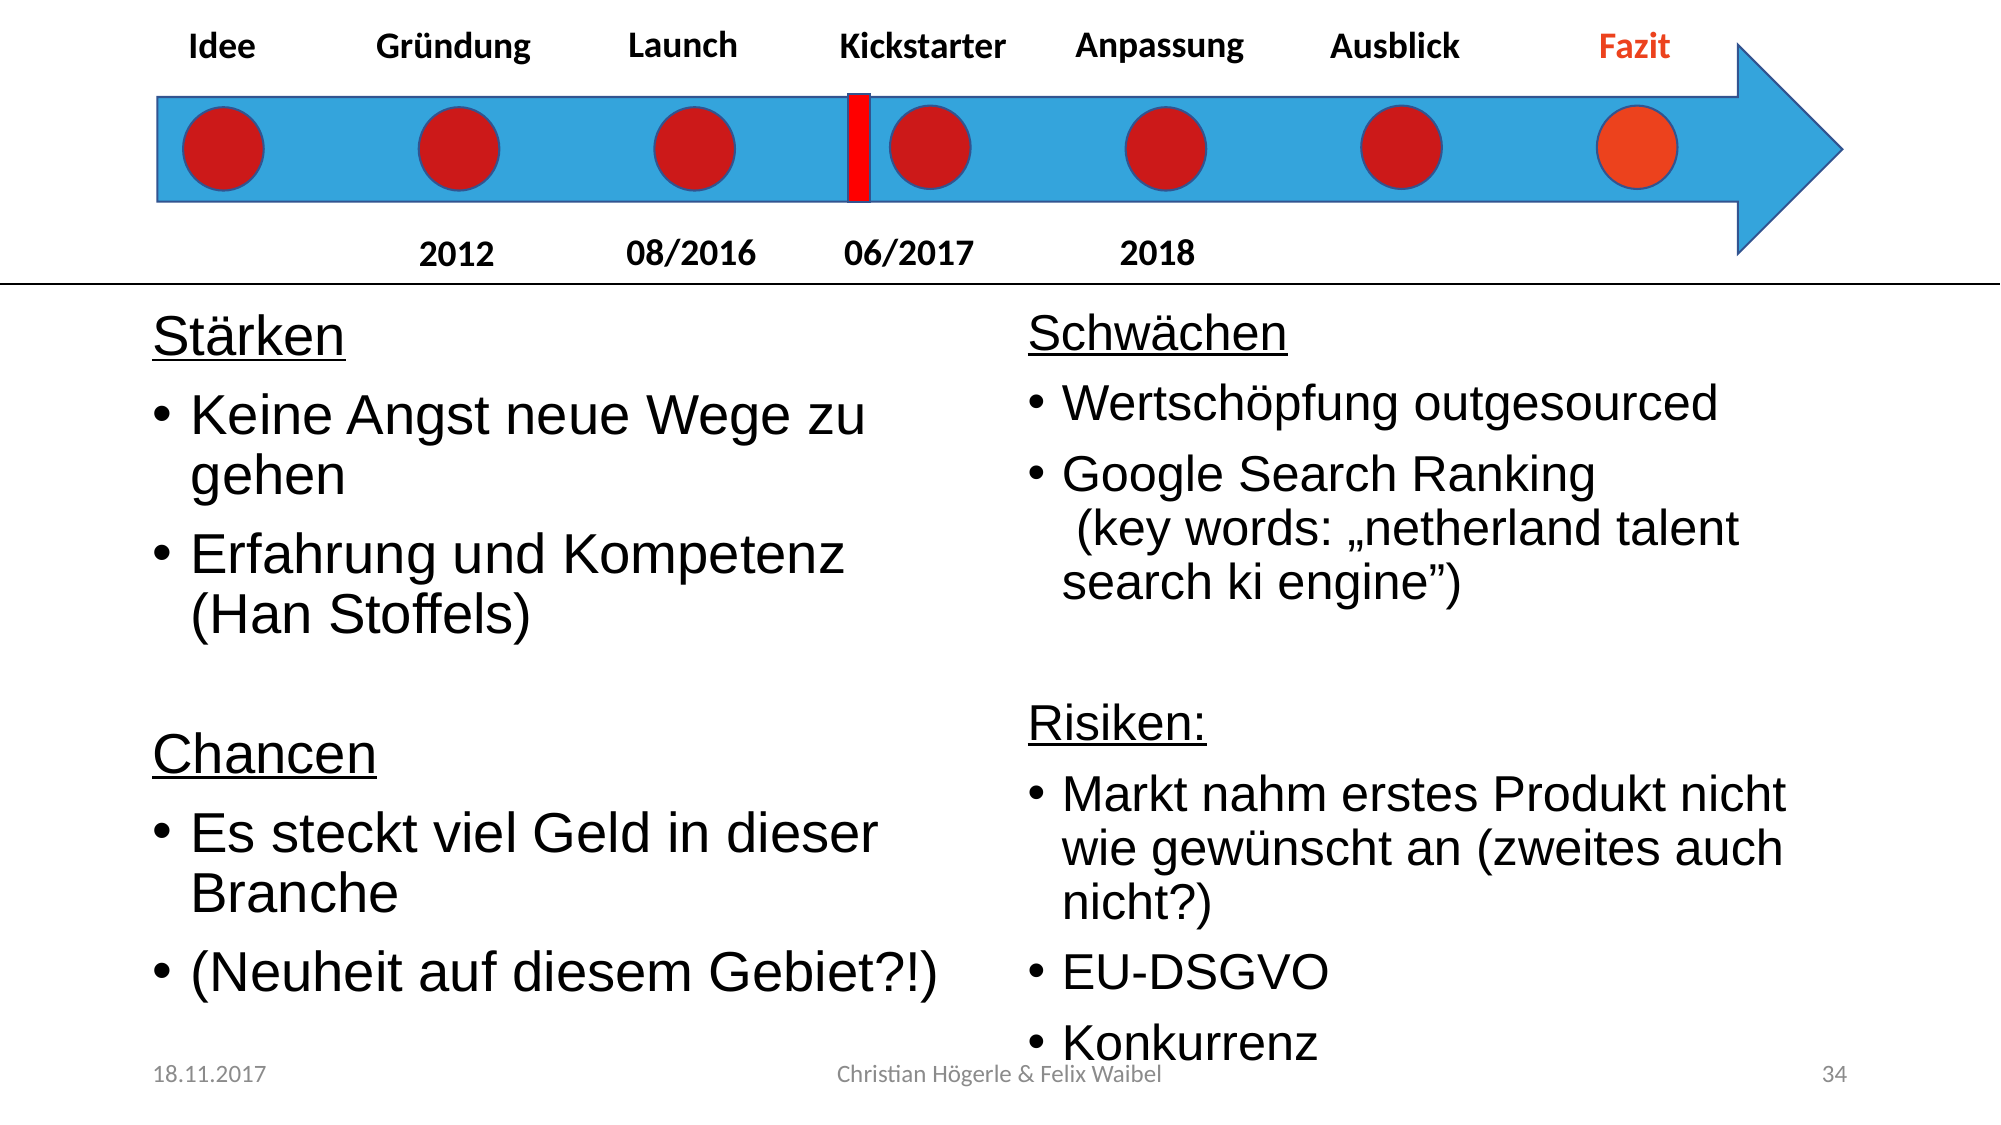

Anpassung
Launch
Idee
Gründung
Kickstarter
Ausblick
Fazit

08/2016
06/2017
2018
2012

Schwächen
Wertschöpfung outgesourced
Google Search Ranking
 (key words: „netherland talent search ki engine”)

Risiken:
Markt nahm erstes Produkt nicht wie gewünscht an (zweites auch nicht?)
EU-DSGVO
Konkurrenz

Stärken
Keine Angst neue Wege zu gehen
Erfahrung und Kompetenz (Han Stoffels)
Chancen
Es steckt viel Geld in dieser Branche
(Neuheit auf diesem Gebiet?!)

18.11.2017
Christian Högerle & Felix Waibel
34